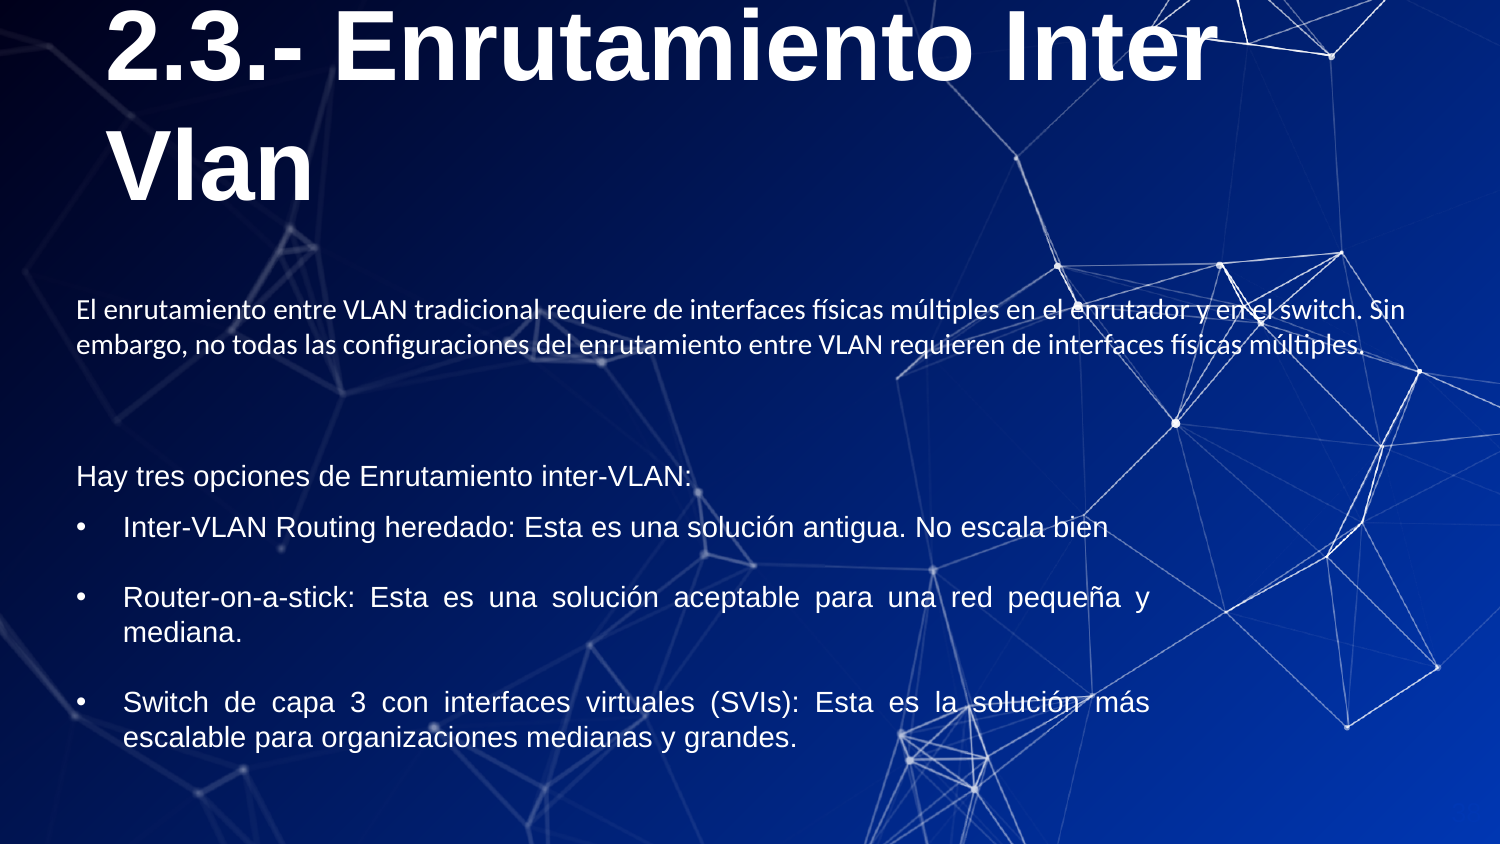

2.3.- Enrutamiento Inter Vlan
El enrutamiento entre VLAN tradicional requiere de interfaces físicas múltiples en el enrutador y en el switch. Sin embargo, no todas las configuraciones del enrutamiento entre VLAN requieren de interfaces físicas múltiples.
Hay tres opciones de Enrutamiento inter-VLAN:
Inter-VLAN Routing heredado: Esta es una solución antigua. No escala bien

Router-on-a-stick: Esta es una solución aceptable para una red pequeña y mediana.

Switch de capa 3 con interfaces virtuales (SVIs): Esta es la solución más escalable para organizaciones medianas y grandes.
38